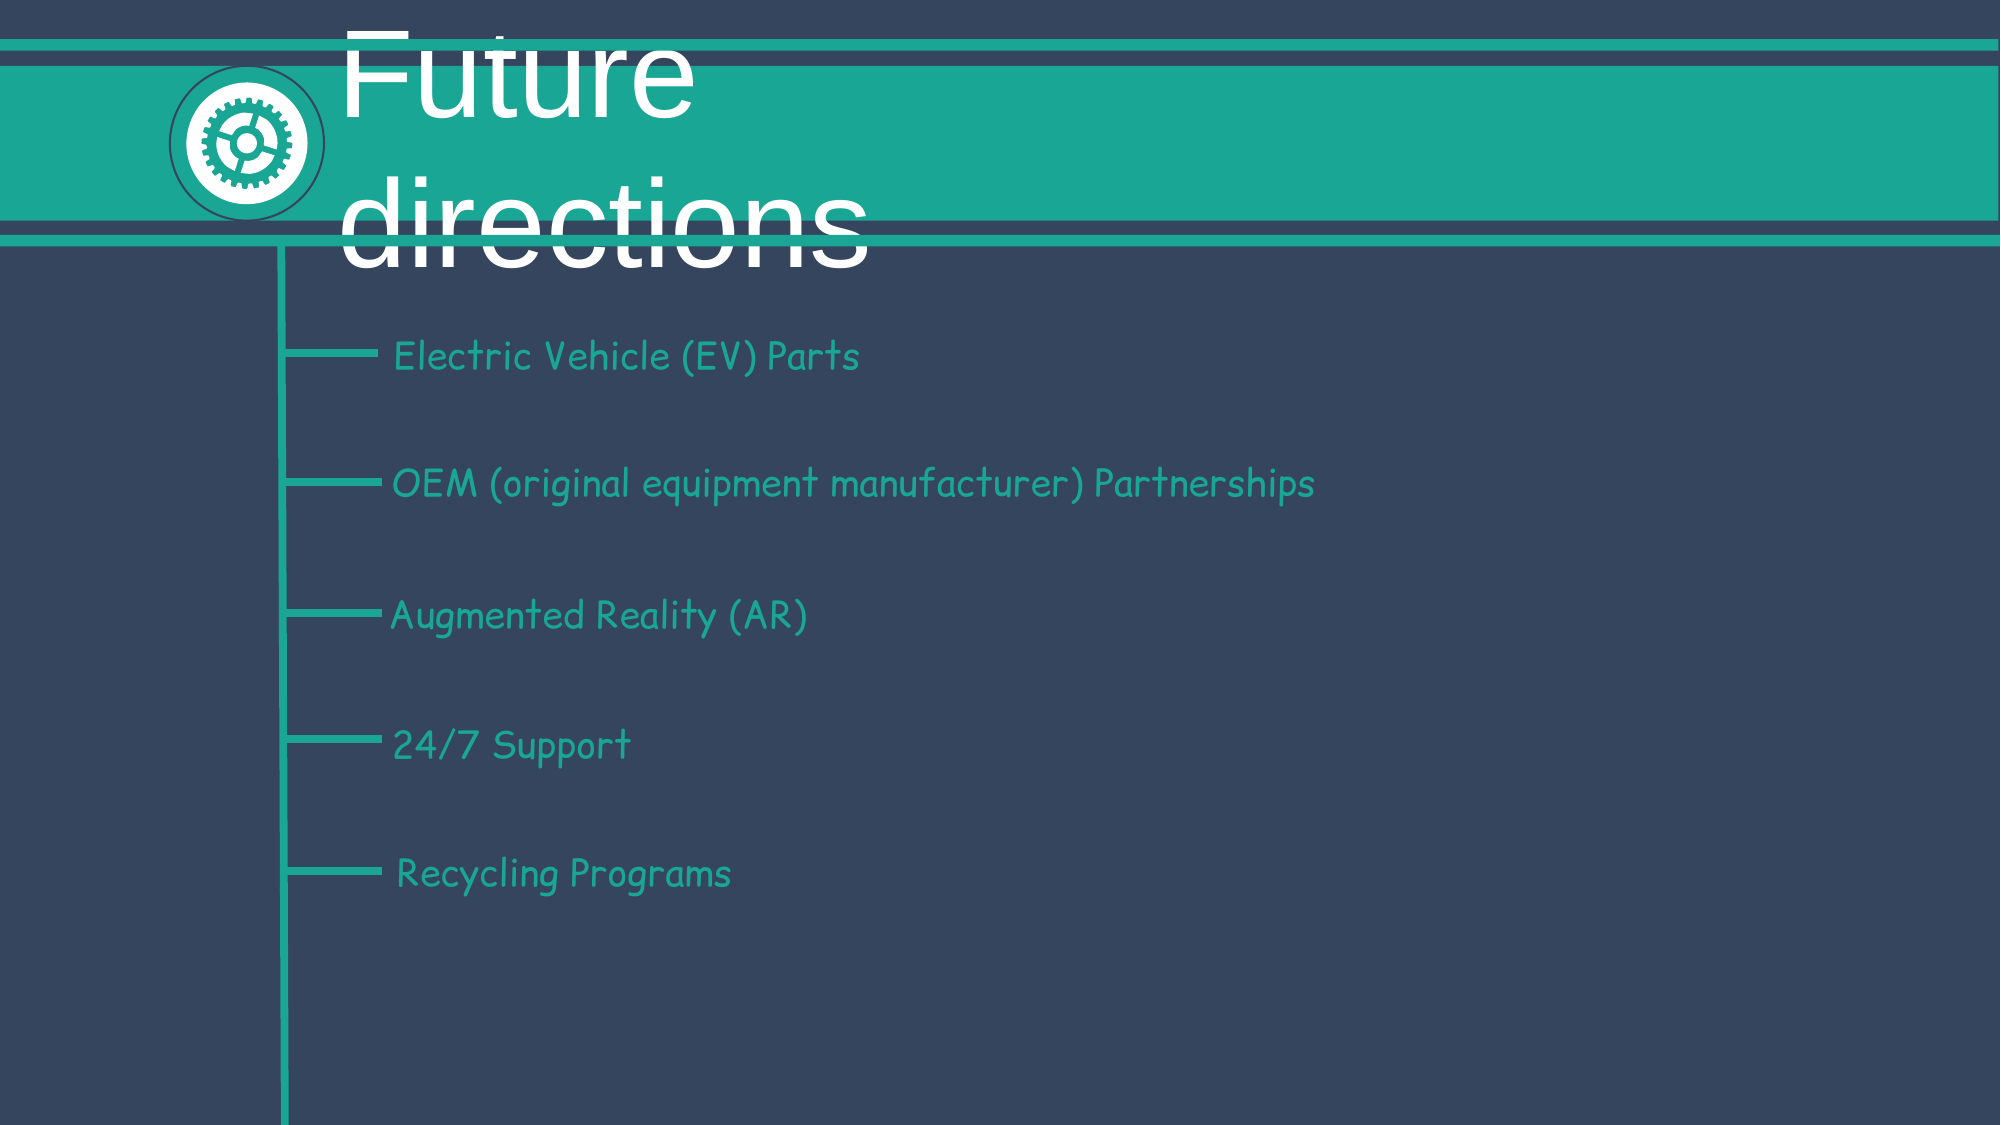

Future directions

Electric Vehicle (EV) Parts
OEM (original equipment manufacturer) Partnerships
Augmented Reality (AR)
24/7 Support
Recycling Programs